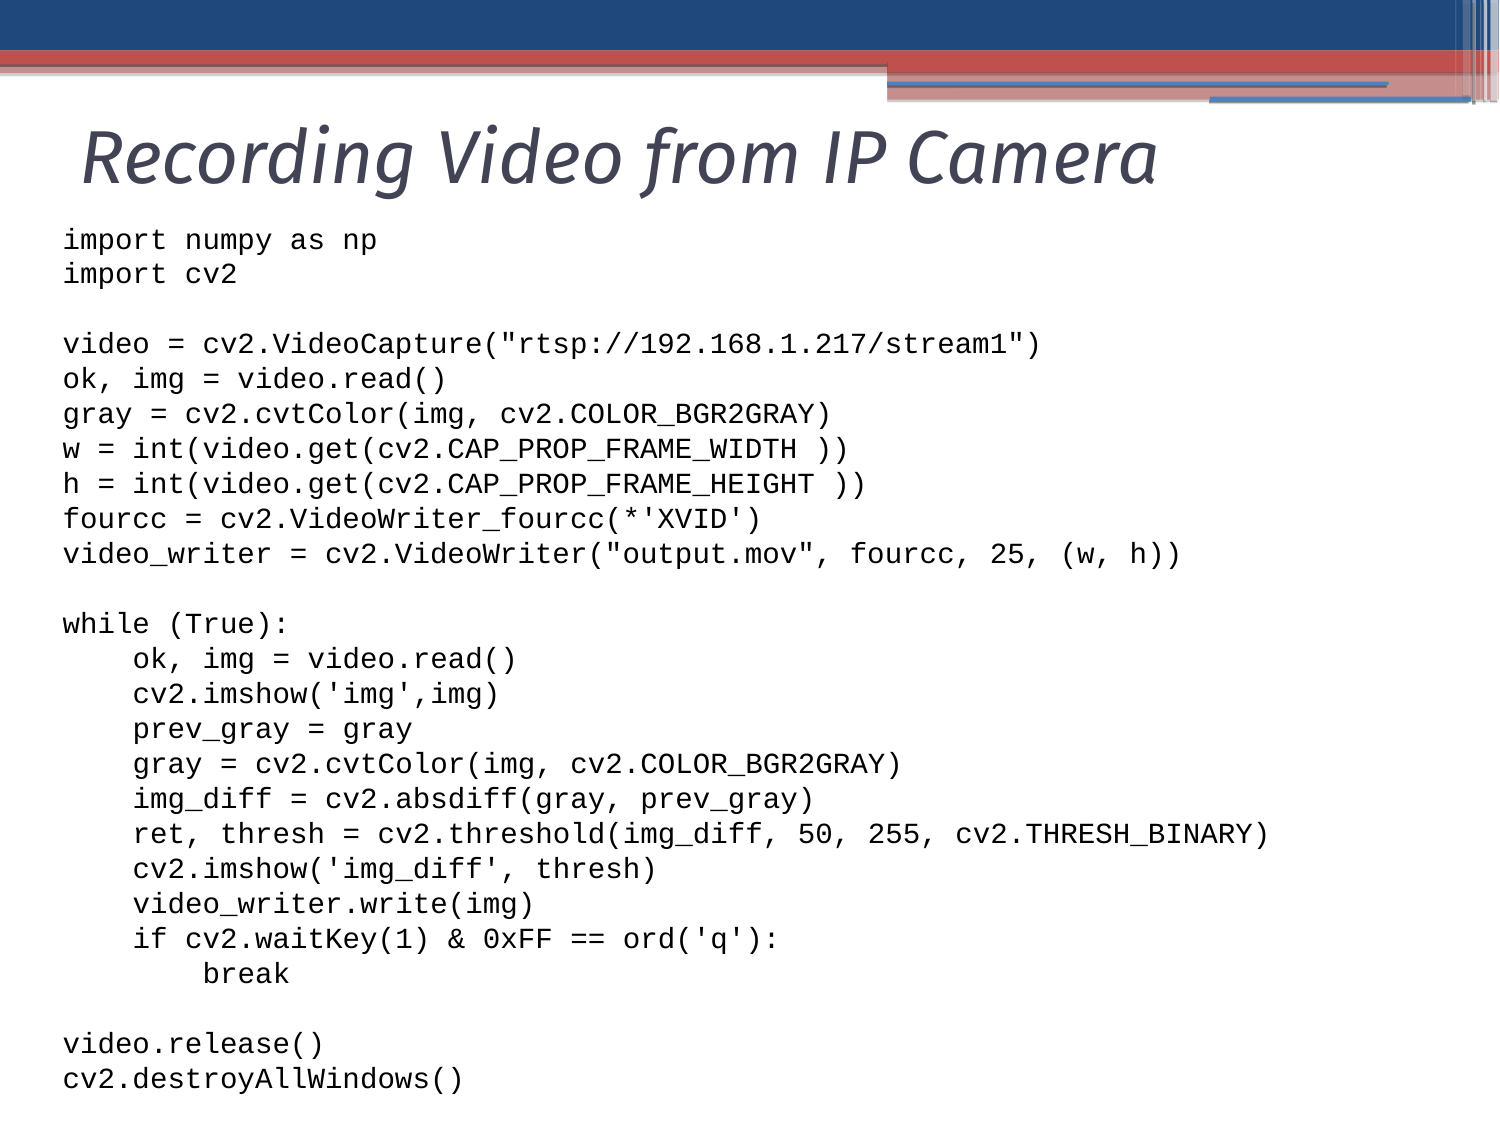

Recording Video from IP Camera
import numpy as np
import cv2

video = cv2.VideoCapture("rtsp://192.168.1.217/stream1")
ok, img = video.read()
gray = cv2.cvtColor(img, cv2.COLOR_BGR2GRAY)
w = int(video.get(cv2.CAP_PROP_FRAME_WIDTH ))
h = int(video.get(cv2.CAP_PROP_FRAME_HEIGHT ))
fourcc = cv2.VideoWriter_fourcc(*'XVID')
video_writer = cv2.VideoWriter("output.mov", fourcc, 25, (w, h))

while (True):
    ok, img = video.read()
    cv2.imshow('img',img)
    prev_gray = gray
    gray = cv2.cvtColor(img, cv2.COLOR_BGR2GRAY)
    img_diff = cv2.absdiff(gray, prev_gray)
    ret, thresh = cv2.threshold(img_diff, 50, 255, cv2.THRESH_BINARY)
    cv2.imshow('img_diff', thresh)
    video_writer.write(img)
    if cv2.waitKey(1) & 0xFF == ord('q'):
        break

video.release()
cv2.destroyAllWindows()